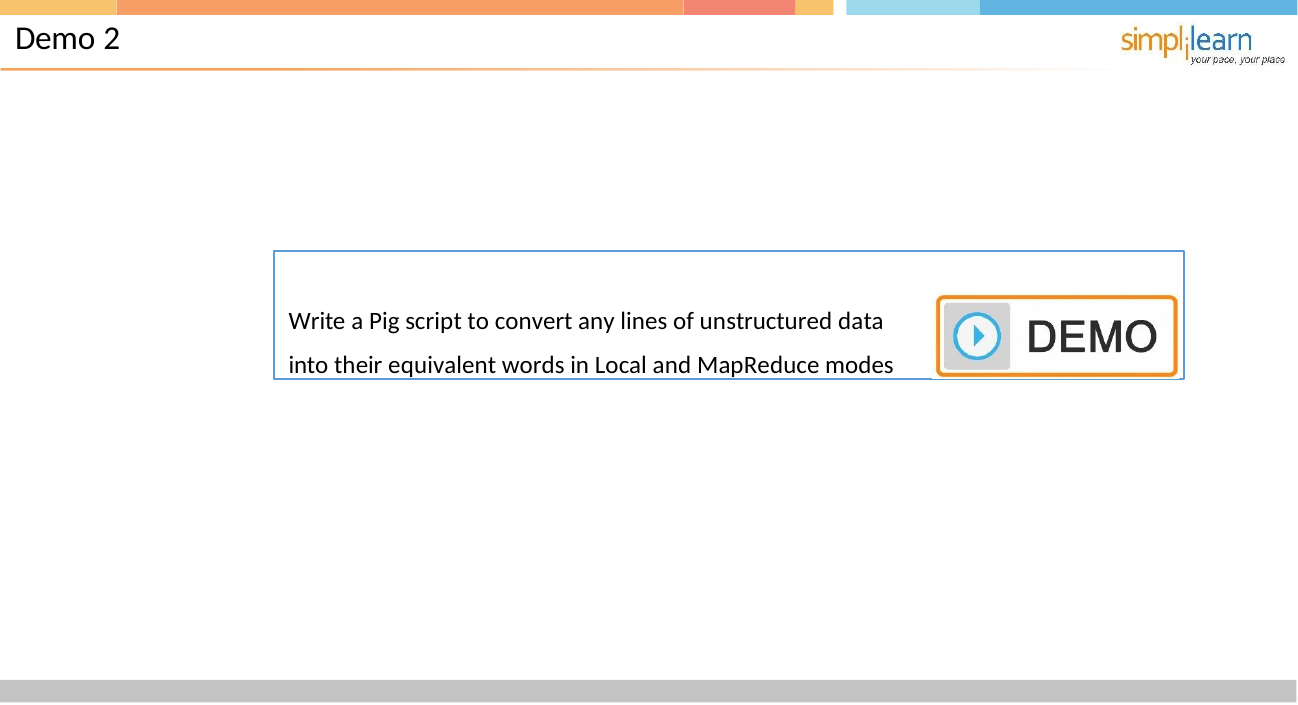

# Demo 2

Write a Pig script to convert any lines of unstructured data into their equivalent words in Local and MapReduce modes